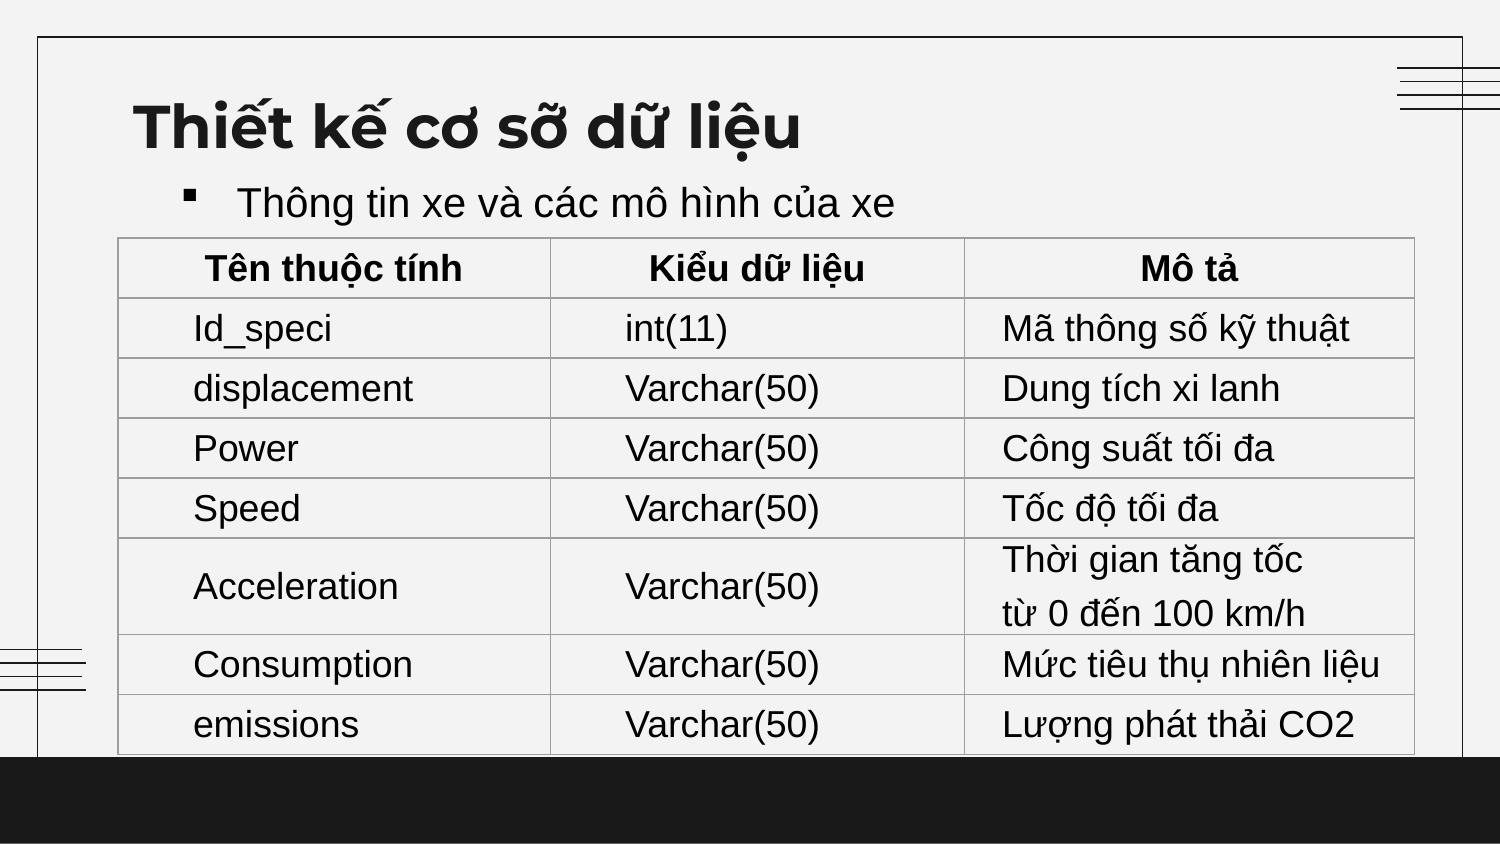

# Thiết kế cơ sỡ dữ liệu
Thông tin xe và các mô hình của xe
| Tên thuộc tính | Kiểu dữ liệu | Mô tả |
| --- | --- | --- |
| Id\_speci | int(11) | Mã thông số kỹ thuật |
| displacement | Varchar(50) | Dung tích xi lanh |
| Power | Varchar(50) | Công suất tối đa |
| Speed | Varchar(50) | Tốc độ tối đa |
| Acceleration | Varchar(50) | Thời gian tăng tốc từ 0 đến 100 km/h |
| Consumption | Varchar(50) | Mức tiêu thụ nhiên liệu |
| emissions | Varchar(50) | Lượng phát thải CO2 |